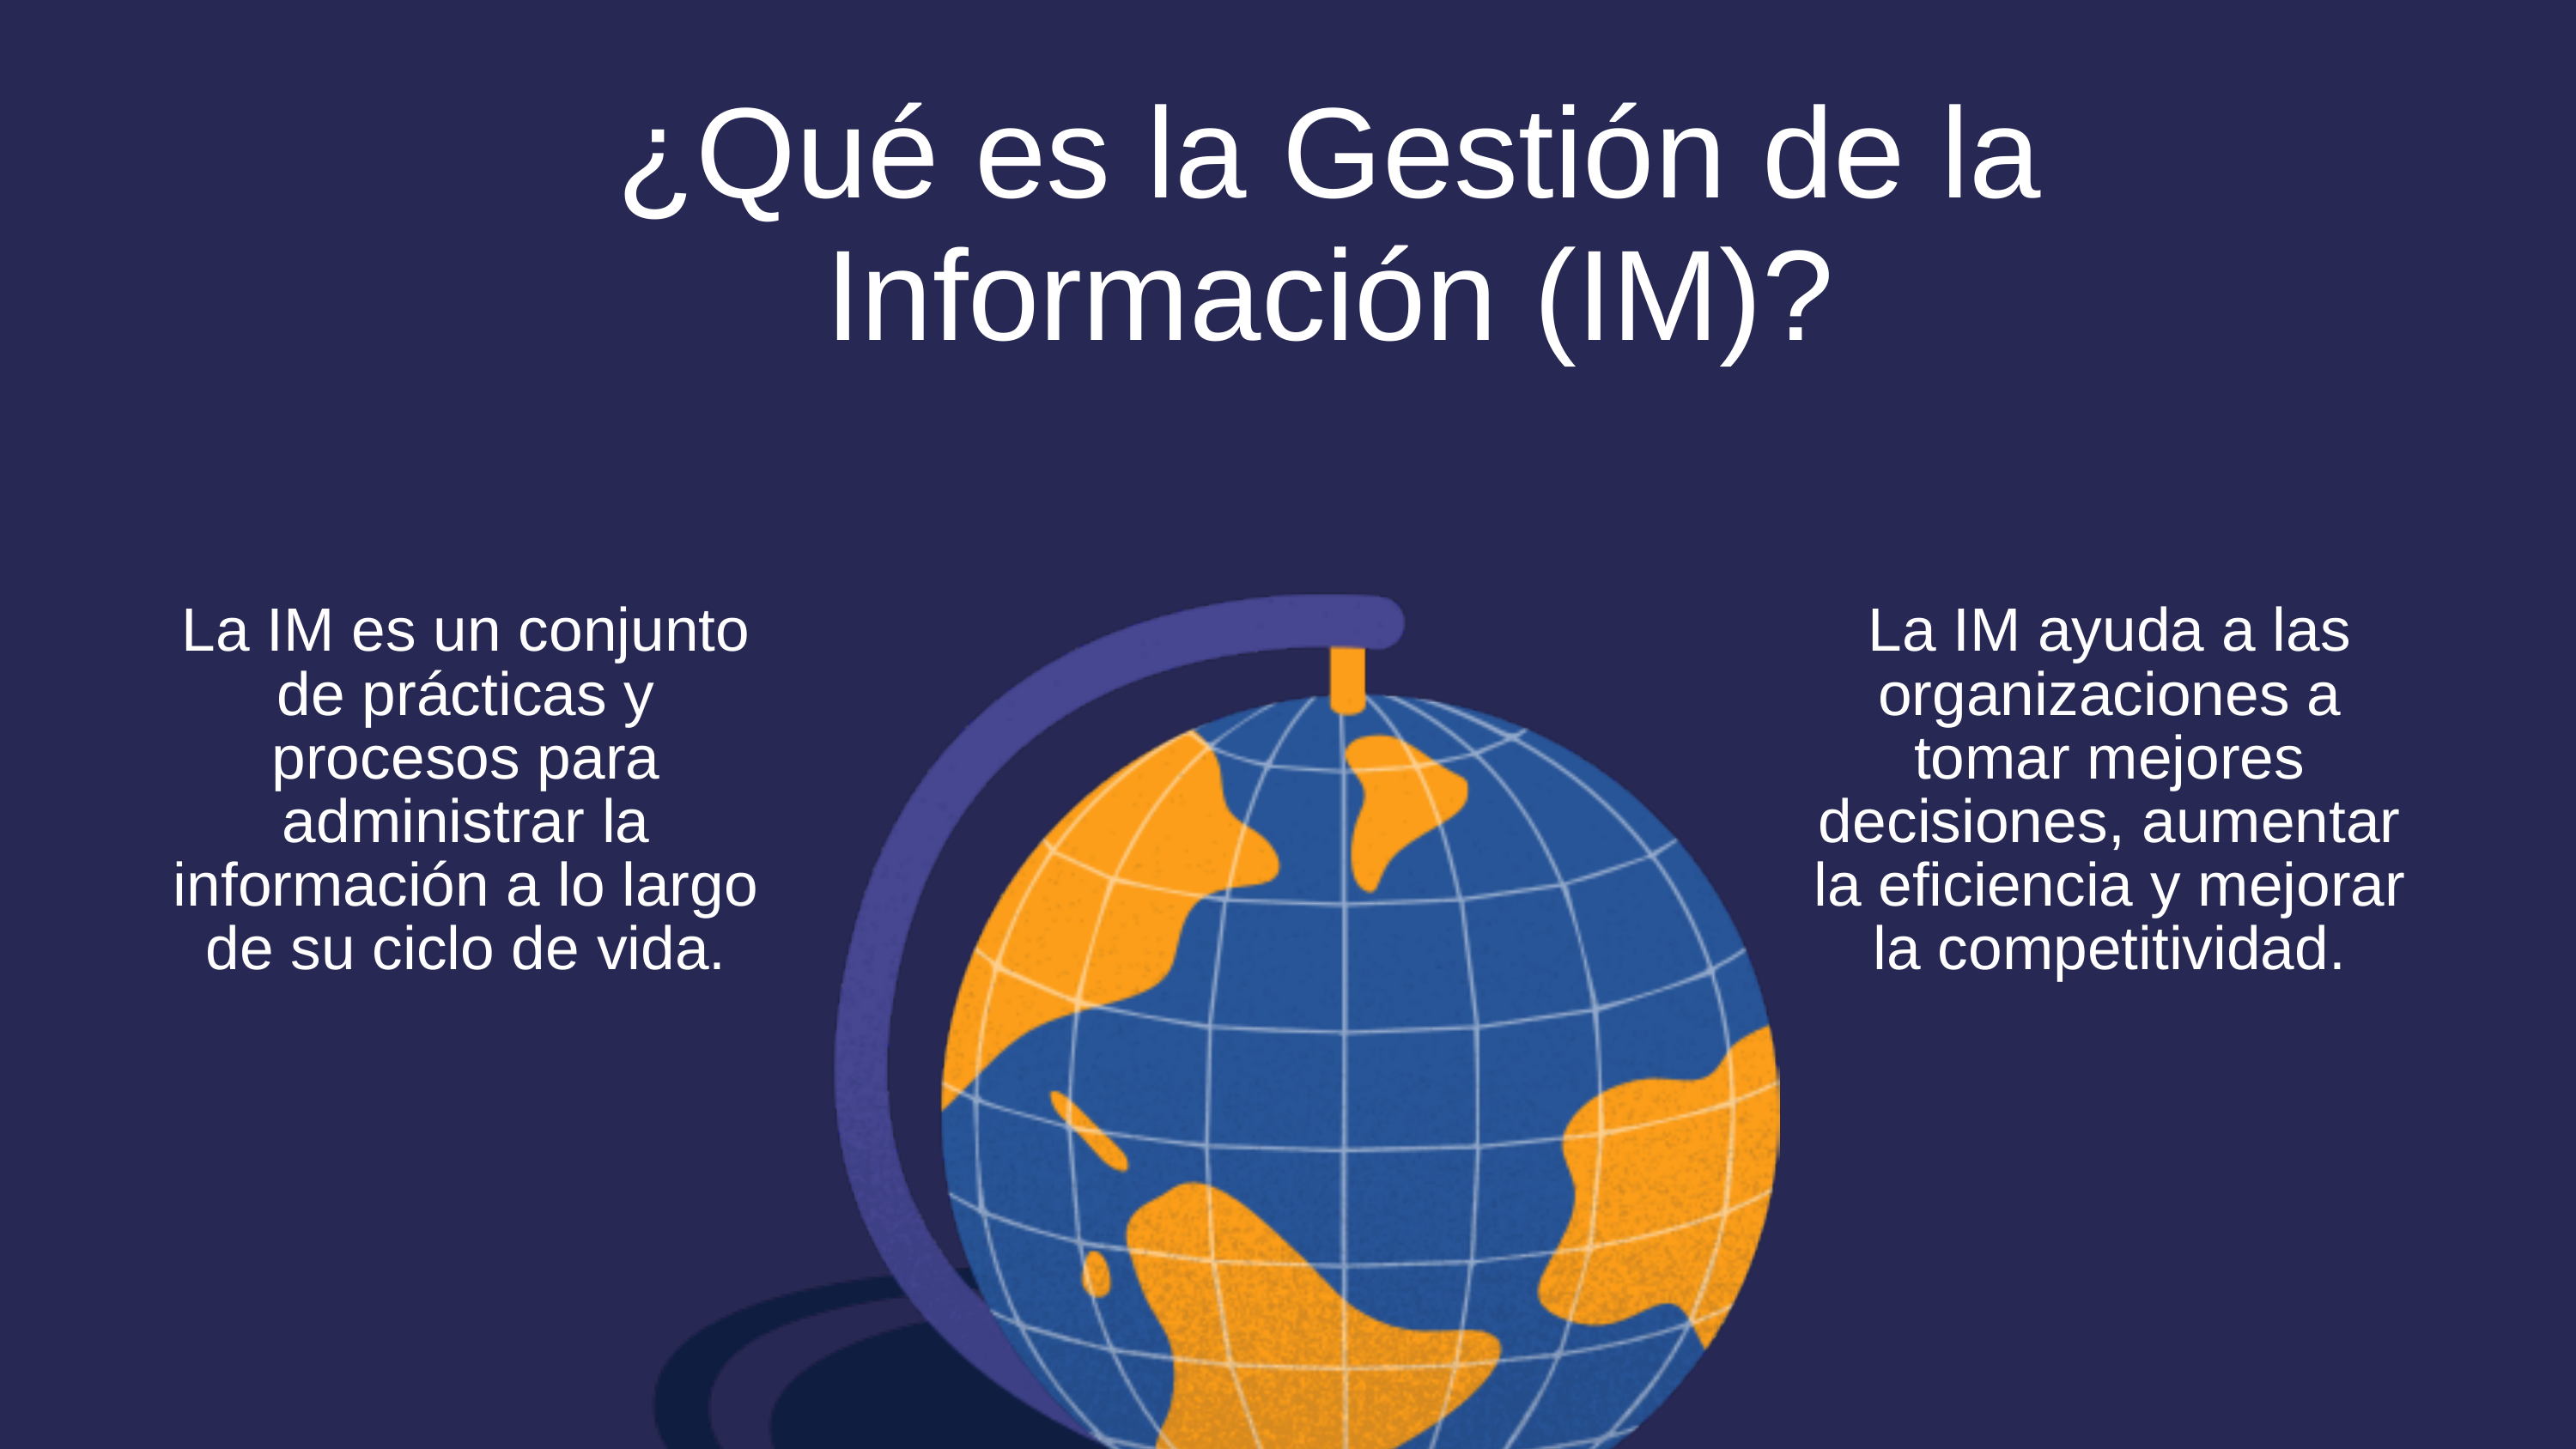

¿Qué es la Gestión de la Información (IM)?

La IM es un conjunto de prácticas y procesos para administrar la información a lo largo de su ciclo de vida.
La IM ayuda a las organizaciones a tomar mejores decisiones, aumentar la eficiencia y mejorar la competitividad.